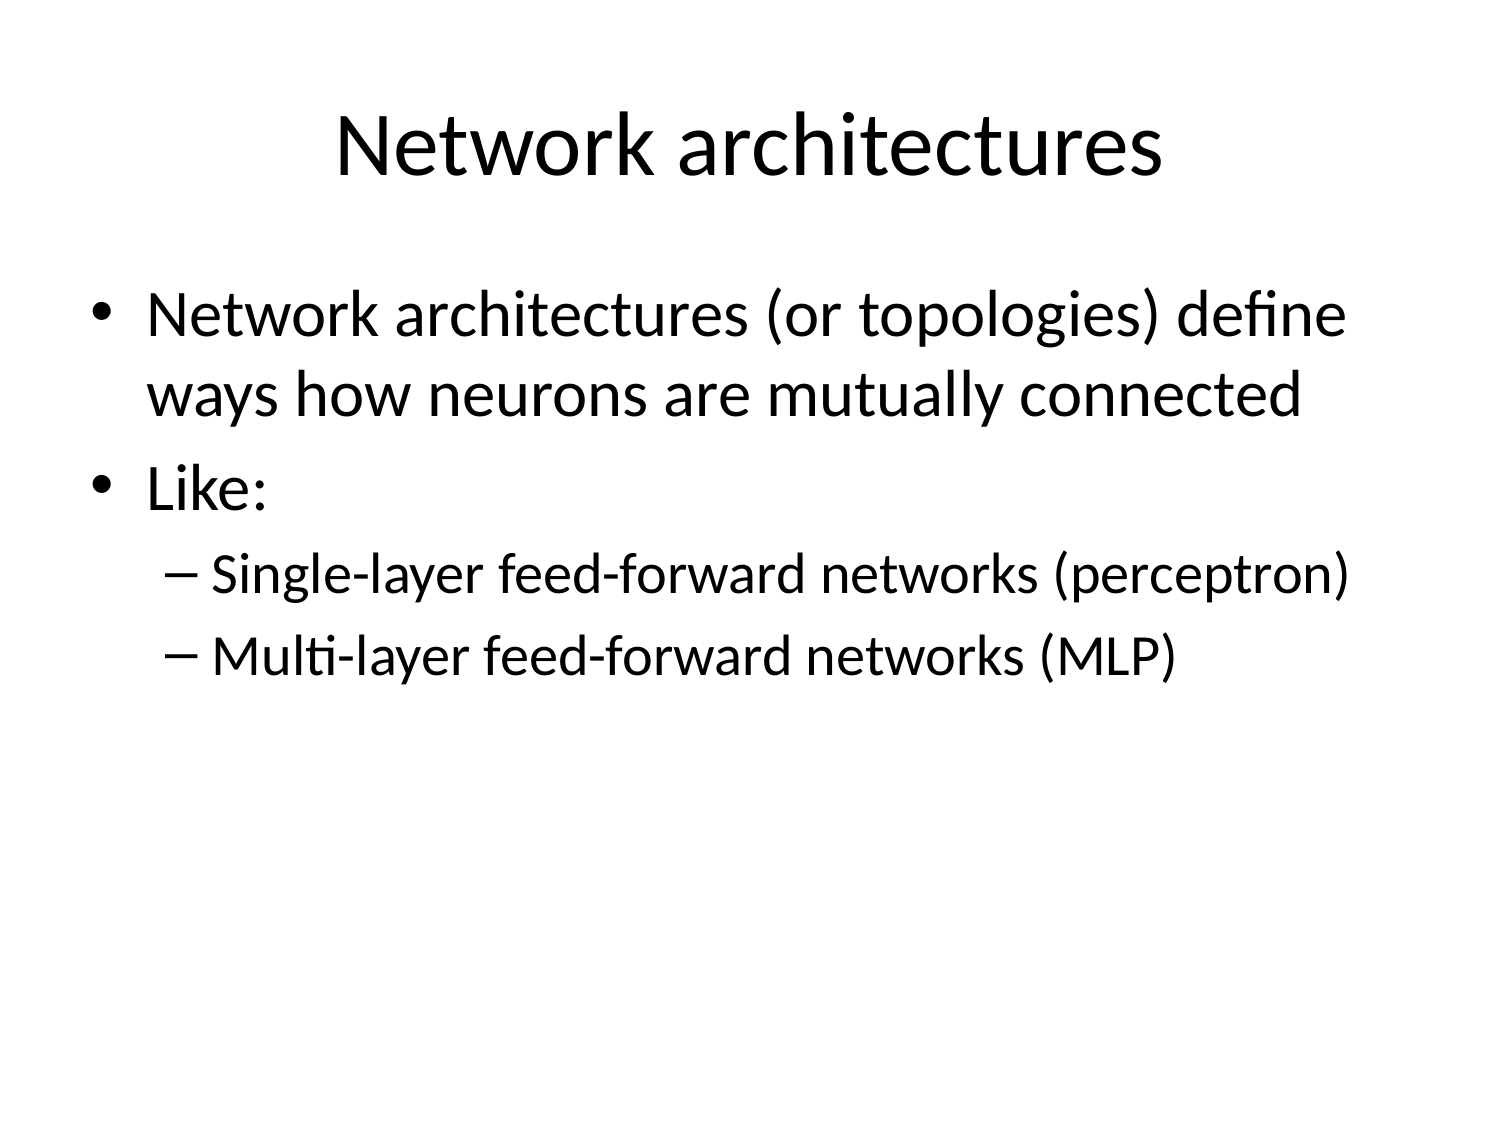

# Network architectures
Network architectures (or topologies) define ways how neurons are mutually connected
Like:
Single-layer feed-forward networks (perceptron)
Multi-layer feed-forward networks (MLP)